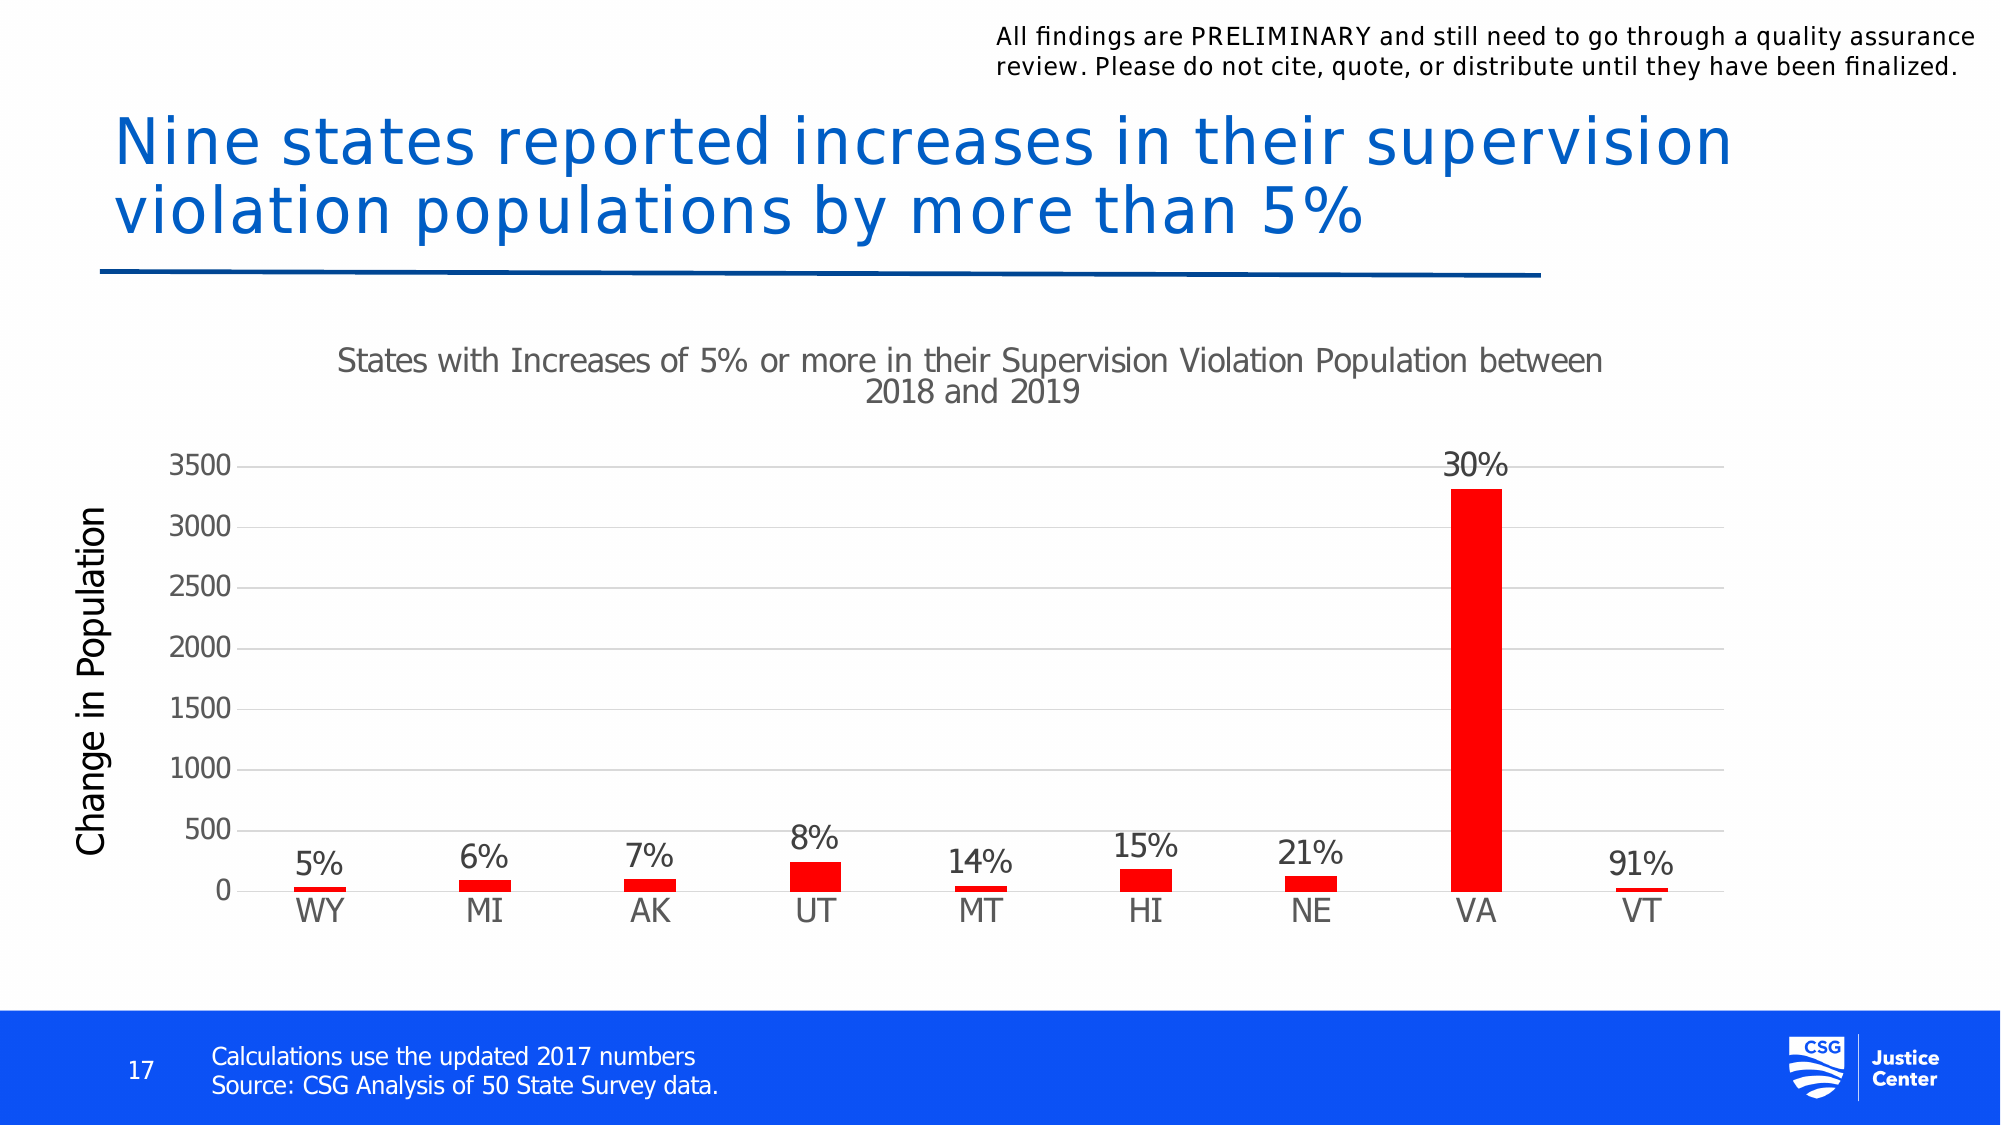

All findings are PRELIMINARY and still need to go through a quality assurance review. Please do not cite, quote, or distribute until they have been finalized.
# Nine states reported increases in their supervision violation populations by more than 5%

### Chart: States with Increases of 5% or more in their Supervision Violation Population between 2018 and 2019

| Category |  |
|---|---|
| WY | 36.0 |
| MI | 93.0 |
| AK | 103.0 |
| UT | 244.0 |
| MT | 48.0 |
| HI | 185.0 |
| NE | 126.0 |
| VA | 3320.0 |
| VT | 32.0 |
Change in Population
17
Calculations use the updated 2017 numbers
Source: CSG Analysis of 50 State Survey data.